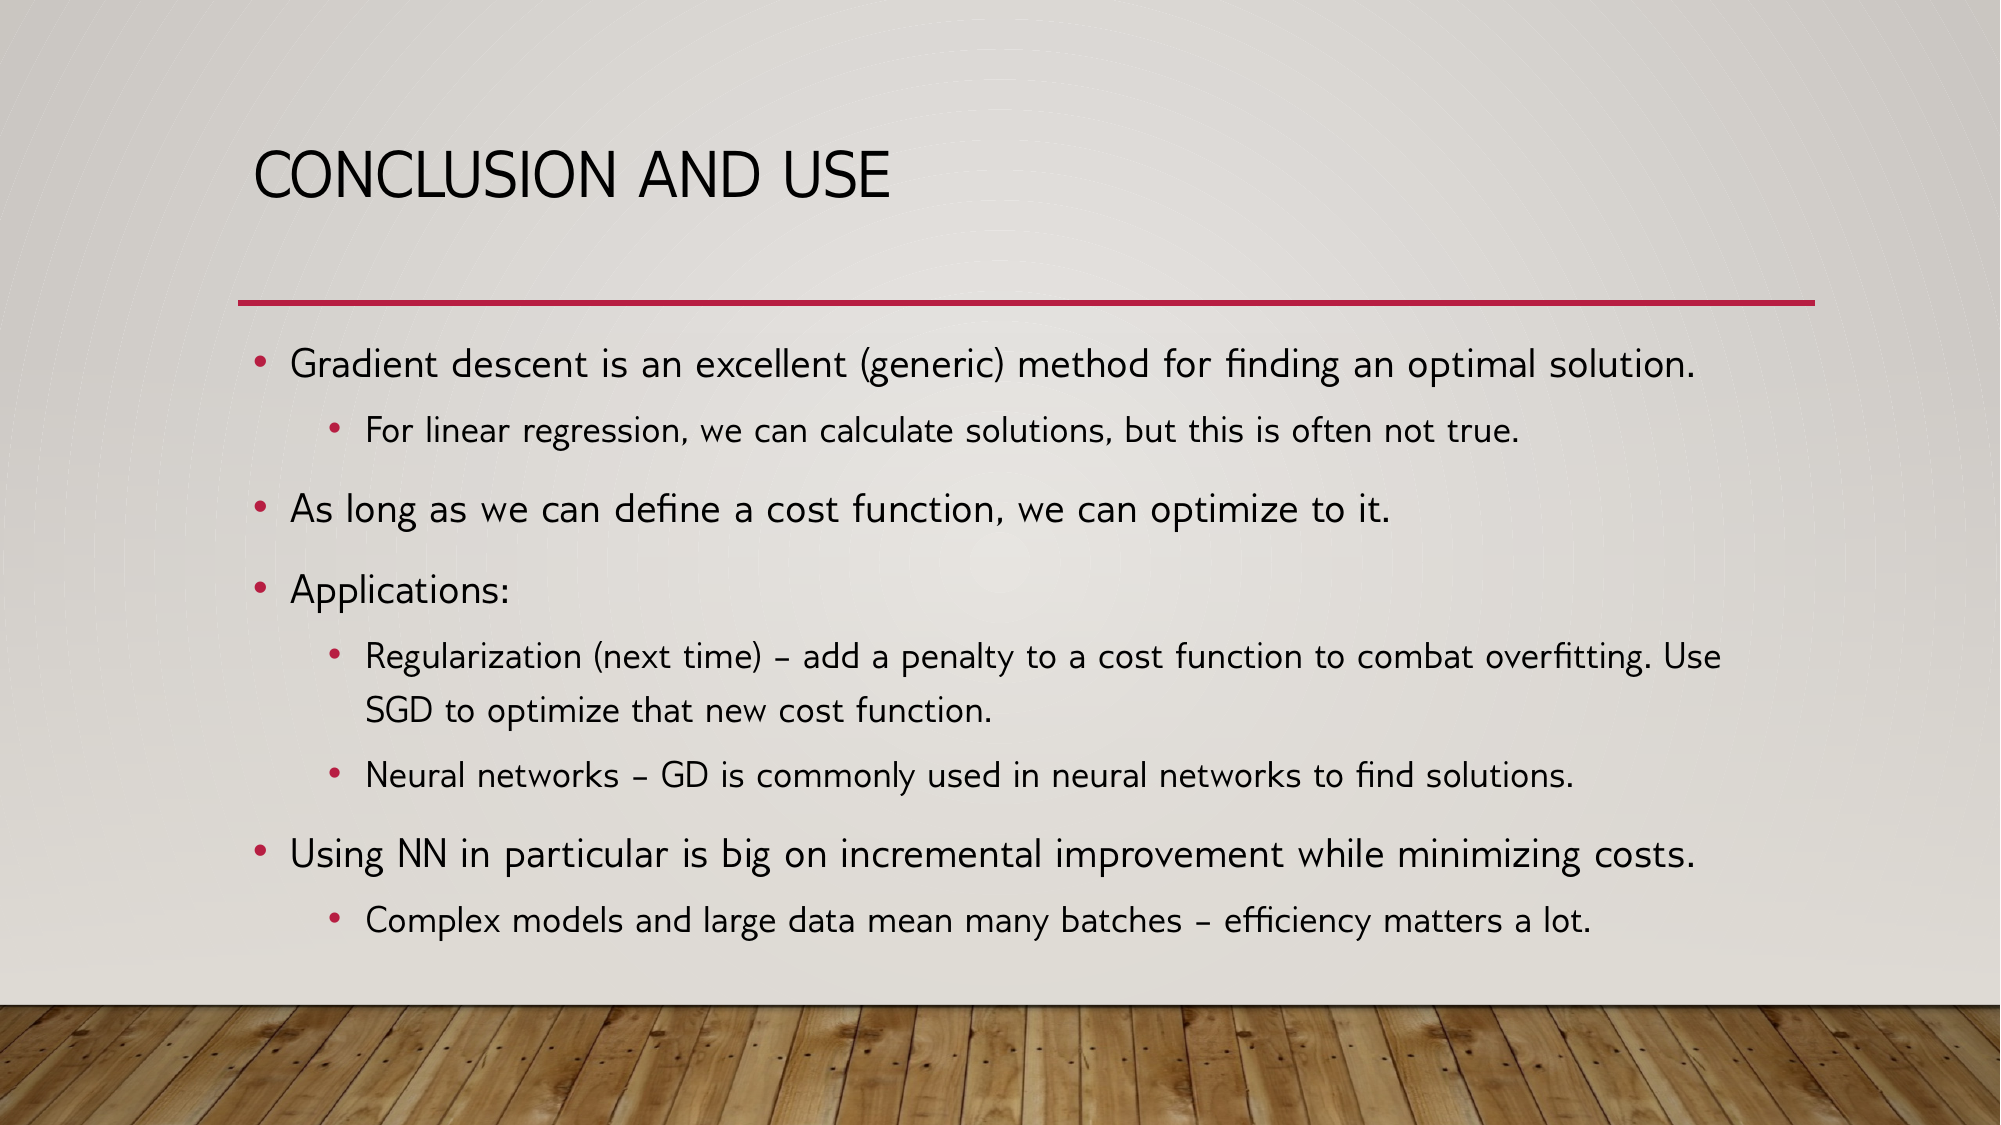

# Conclusion and Use
Gradient descent is an excellent (generic) method for finding an optimal solution.
For linear regression, we can calculate solutions, but this is often not true.
As long as we can define a cost function, we can optimize to it.
Applications:
Regularization (next time) – add a penalty to a cost function to combat overfitting. Use SGD to optimize that new cost function.
Neural networks – GD is commonly used in neural networks to find solutions.
Using NN in particular is big on incremental improvement while minimizing costs.
Complex models and large data mean many batches – efficiency matters a lot.